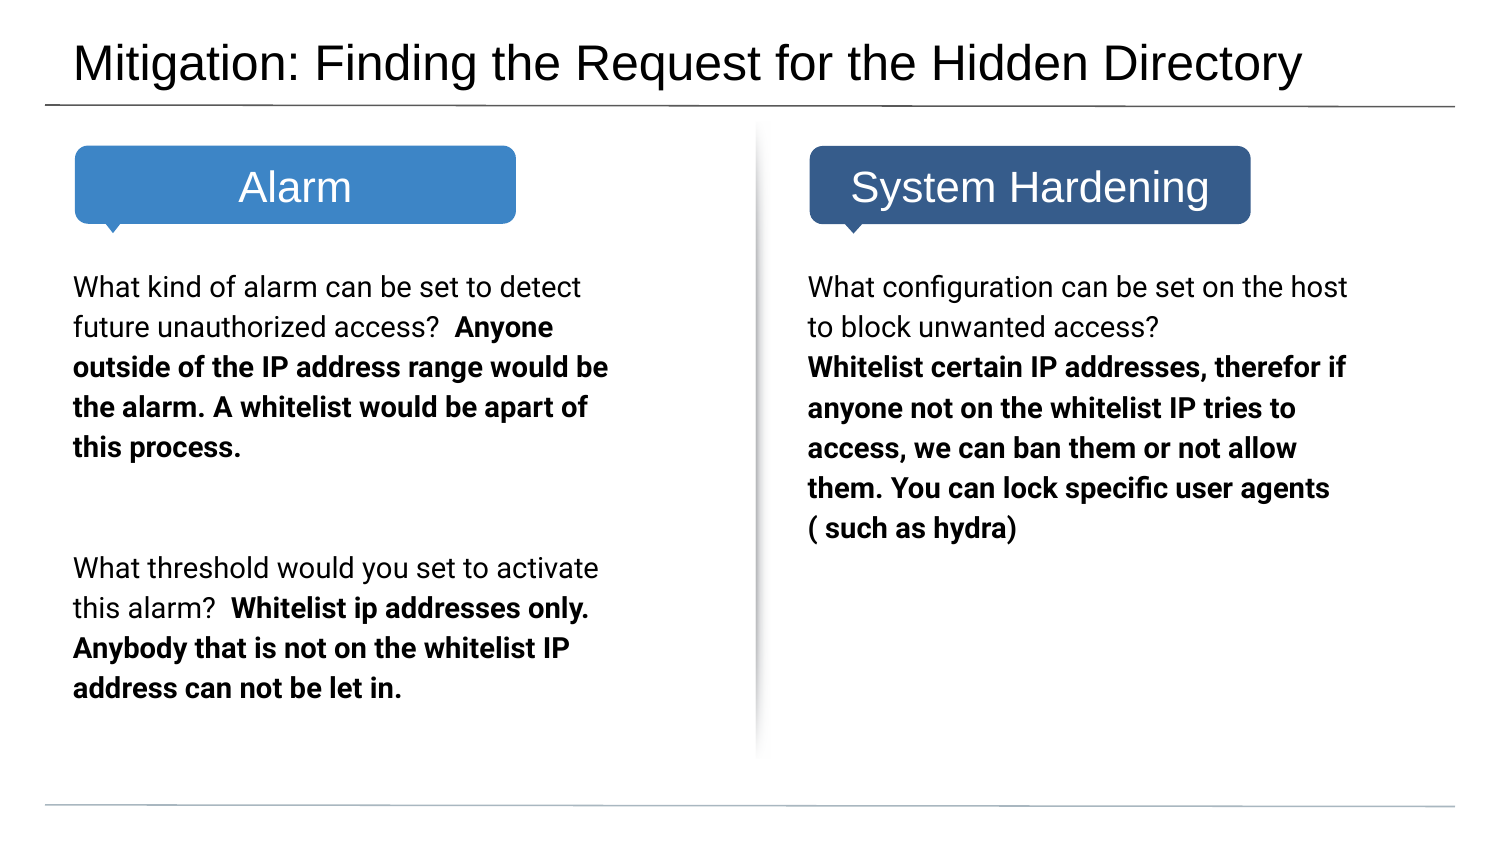

# Mitigation: Finding the Request for the Hidden Directory
What kind of alarm can be set to detect future unauthorized access?  Anyone outside of the IP address range would be the alarm. A whitelist would be apart of this process.

What threshold would you set to activate this alarm?  Whitelist ip addresses only. Anybody that is not on the whitelist IP address can not be let in.

What configuration can be set on the host to block unwanted access?
Whitelist certain IP addresses, therefor if anyone not on the whitelist IP tries to access, we can ban them or not allow them. You can lock specific user agents ( such as hydra)